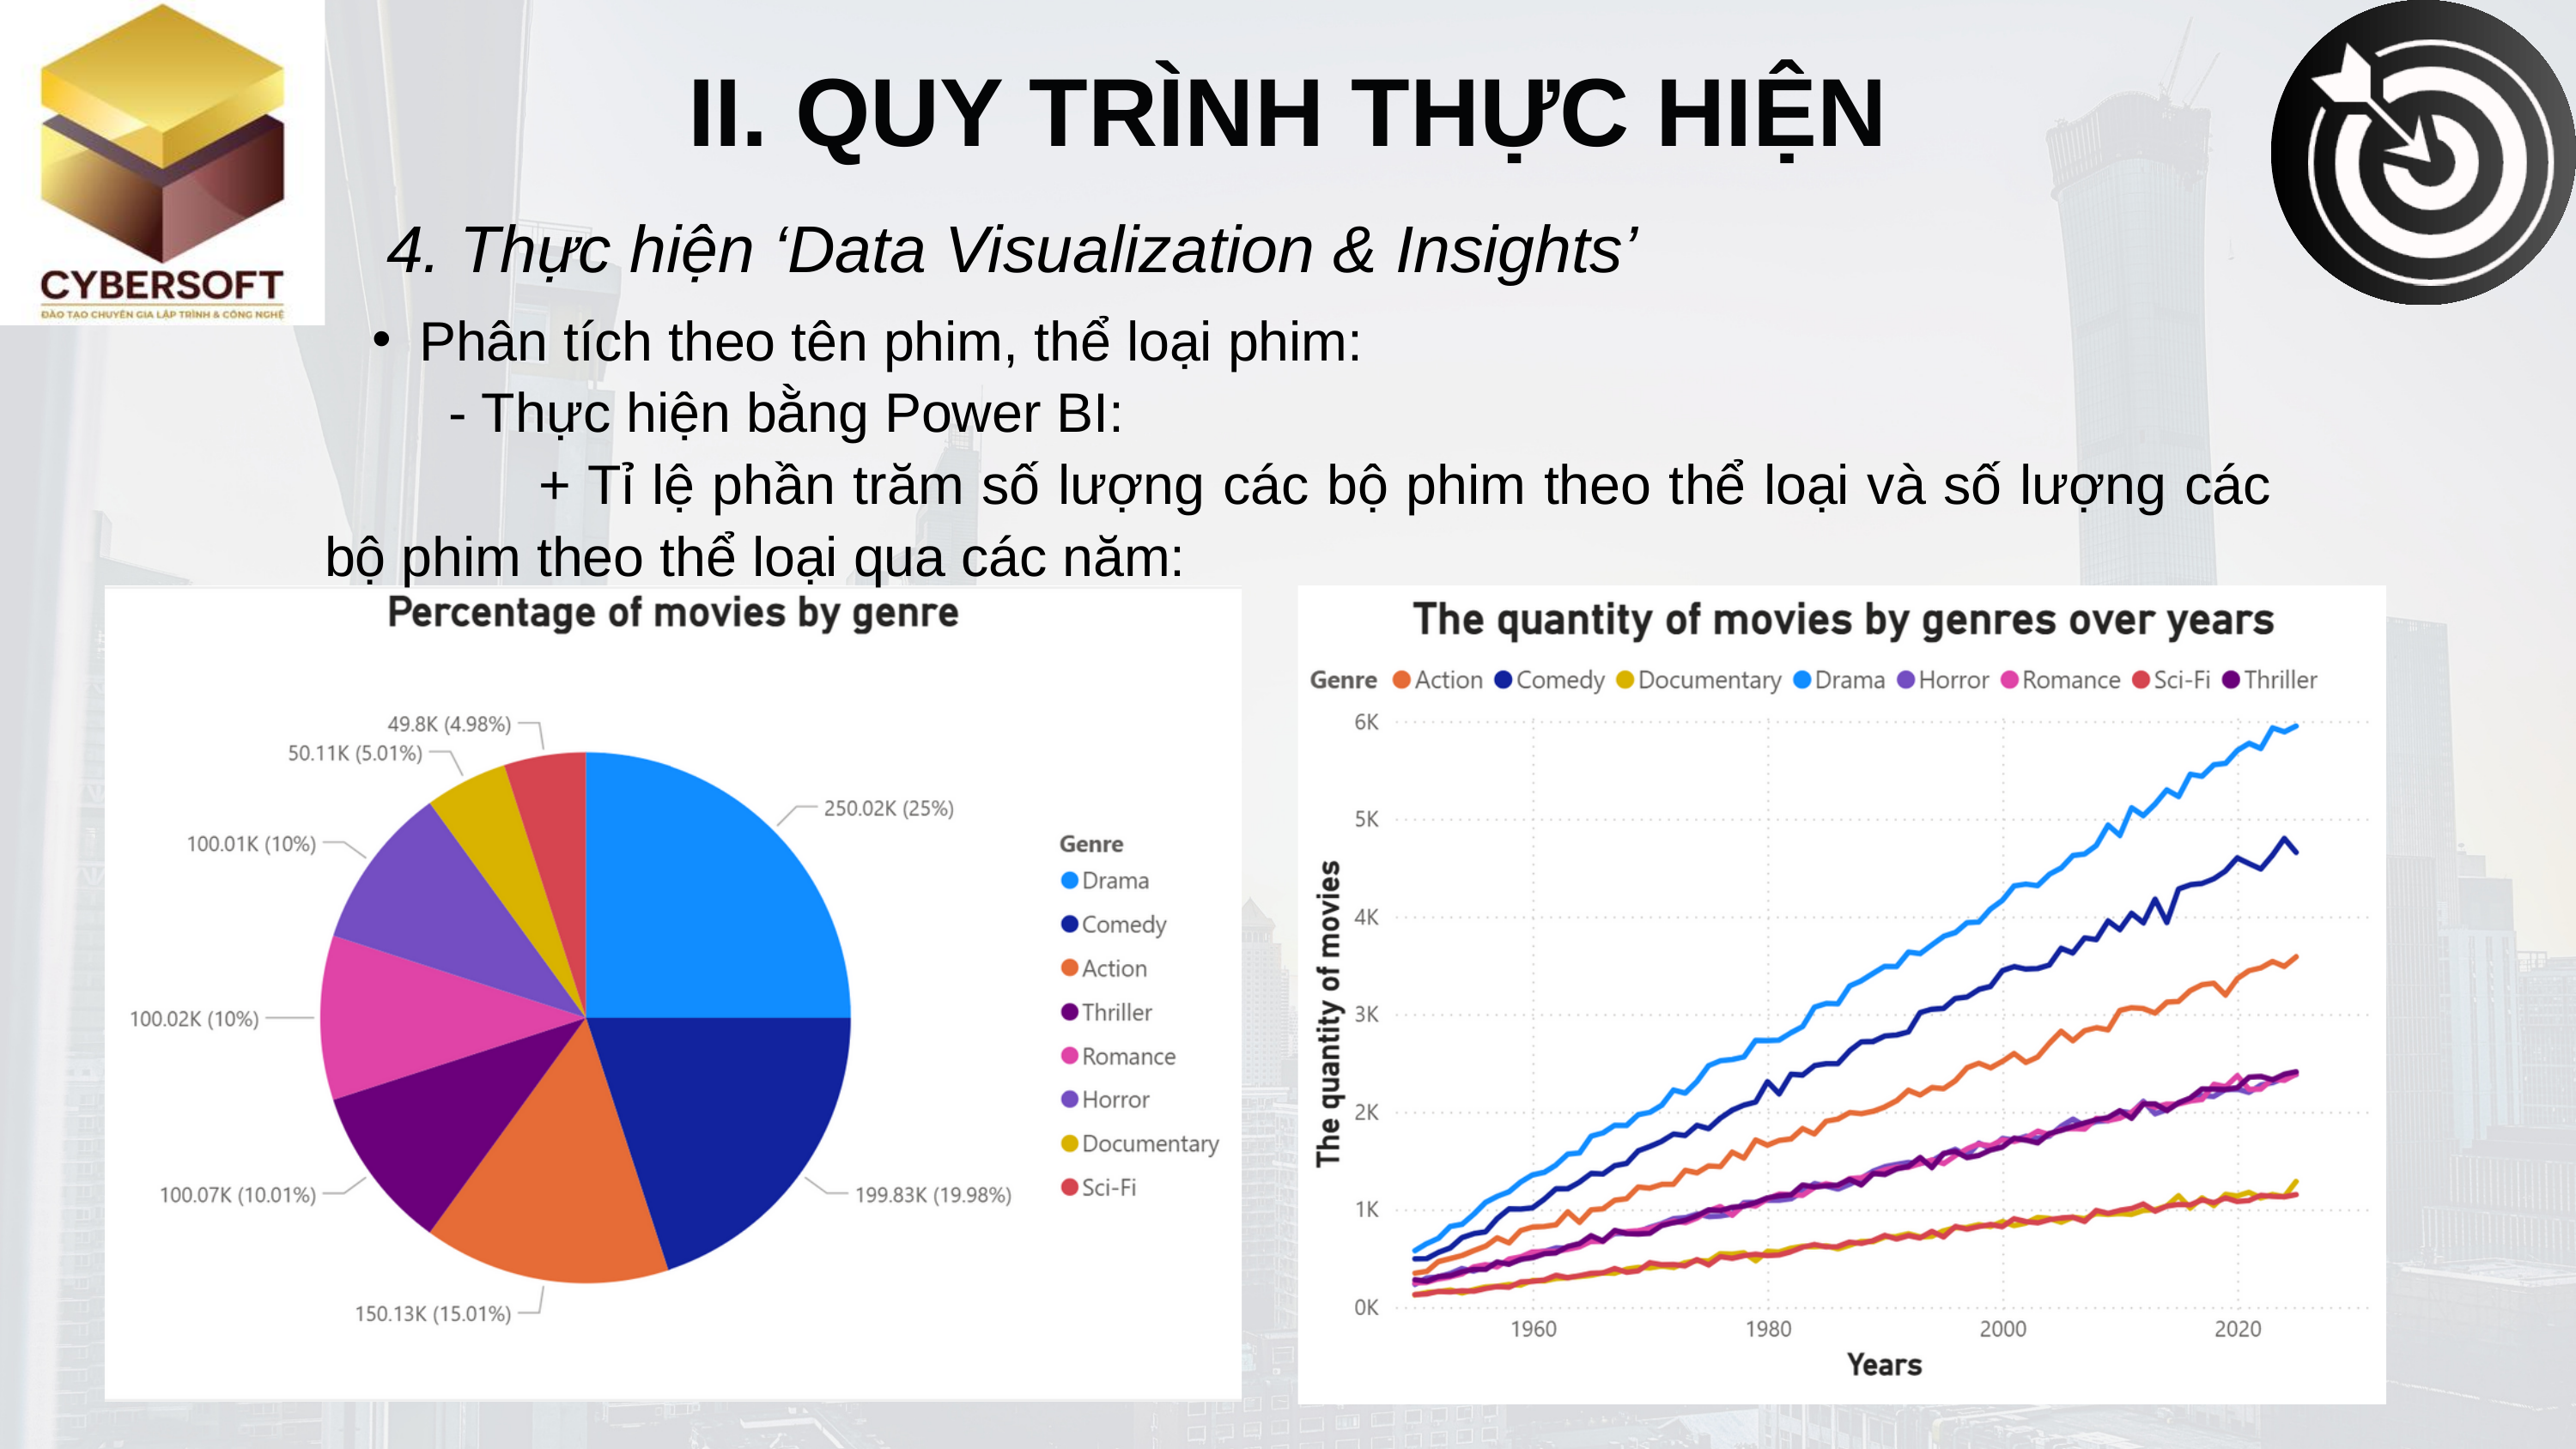

II. QUY TRÌNH THỰC HIỆN
4. Thực hiện ‘Data Visualization & Insights’
Phân tích theo tên phim, thể loại phim:
        - Thực hiện bằng Power BI:
            + Tỉ lệ phần trăm số lượng các bộ phim theo thể loại và số lượng các bộ phim theo thể loại qua các năm: